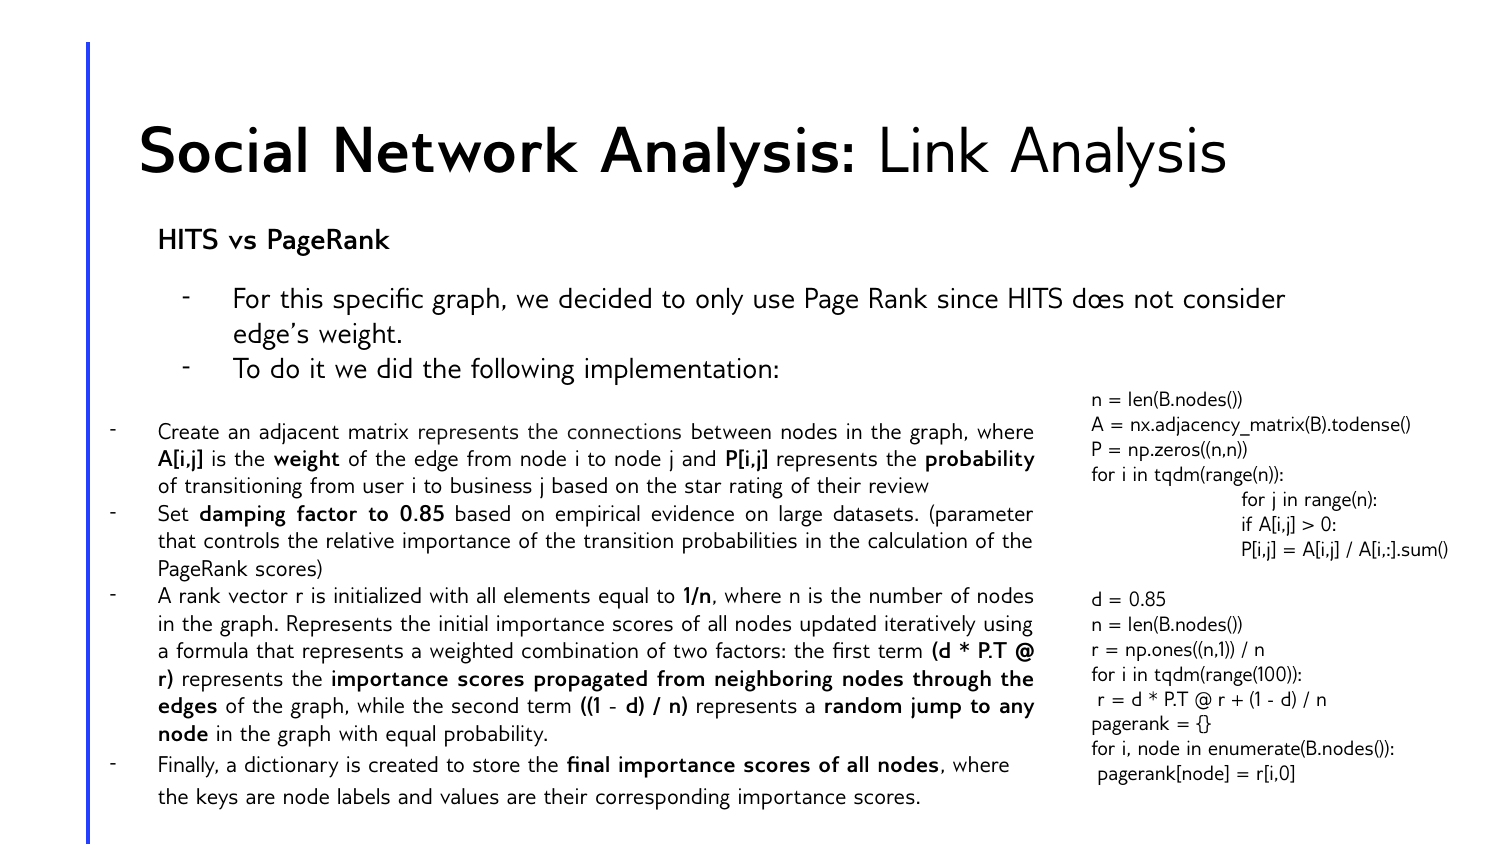

# Social Network Analysis: Link Analysis
HITS vs PageRank
For this specific graph, we decided to only use Page Rank since HITS does not consider edge’s weight.
To do it we did the following implementation:

n = len(B.nodes())
A = nx.adjacency_matrix(B).todense()
P = np.zeros((n,n))
for i in tqdm(range(n)):
	for j in range(n):
    	if A[i,j] > 0:
        	P[i,j] = A[i,j] / A[i,:].sum()

d = 0.85
n = len(B.nodes())
r = np.ones((n,1)) / n
for i in tqdm(range(100)):
 r = d * P.T @ r + (1 - d) / n
pagerank = {}
for i, node in enumerate(B.nodes()):
 pagerank[node] = r[i,0]
Create an adjacent matrix represents the connections between nodes in the graph, where A[i,j] is the weight of the edge from node i to node j and P[i,j] represents the probability of transitioning from user i to business j based on the star rating of their review
Set damping factor to 0.85 based on empirical evidence on large datasets. (parameter that controls the relative importance of the transition probabilities in the calculation of the PageRank scores)
A rank vector r is initialized with all elements equal to 1/n, where n is the number of nodes in the graph. Represents the initial importance scores of all nodes updated iteratively using a formula that represents a weighted combination of two factors: the first term (d * P.T @ r) represents the importance scores propagated from neighboring nodes through the edges of the graph, while the second term ((1 - d) / n) represents a random jump to any node in the graph with equal probability.
Finally, a dictionary is created to store the final importance scores of all nodes, where the keys are node labels and values are their corresponding importance scores.